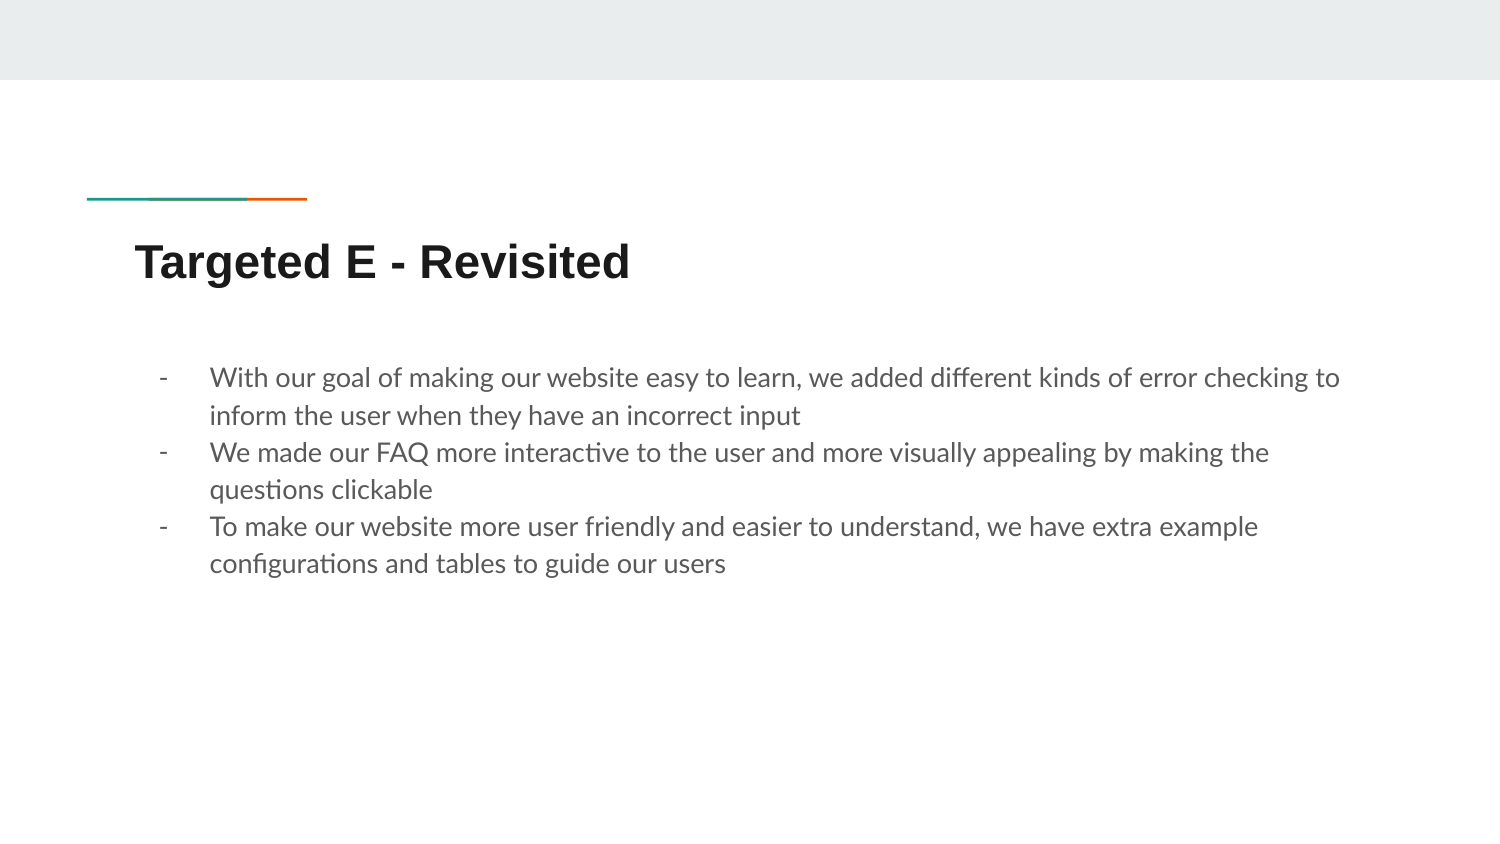

# Targeted E - Revisited
With our goal of making our website easy to learn, we added different kinds of error checking to inform the user when they have an incorrect input
We made our FAQ more interactive to the user and more visually appealing by making the questions clickable
To make our website more user friendly and easier to understand, we have extra example configurations and tables to guide our users